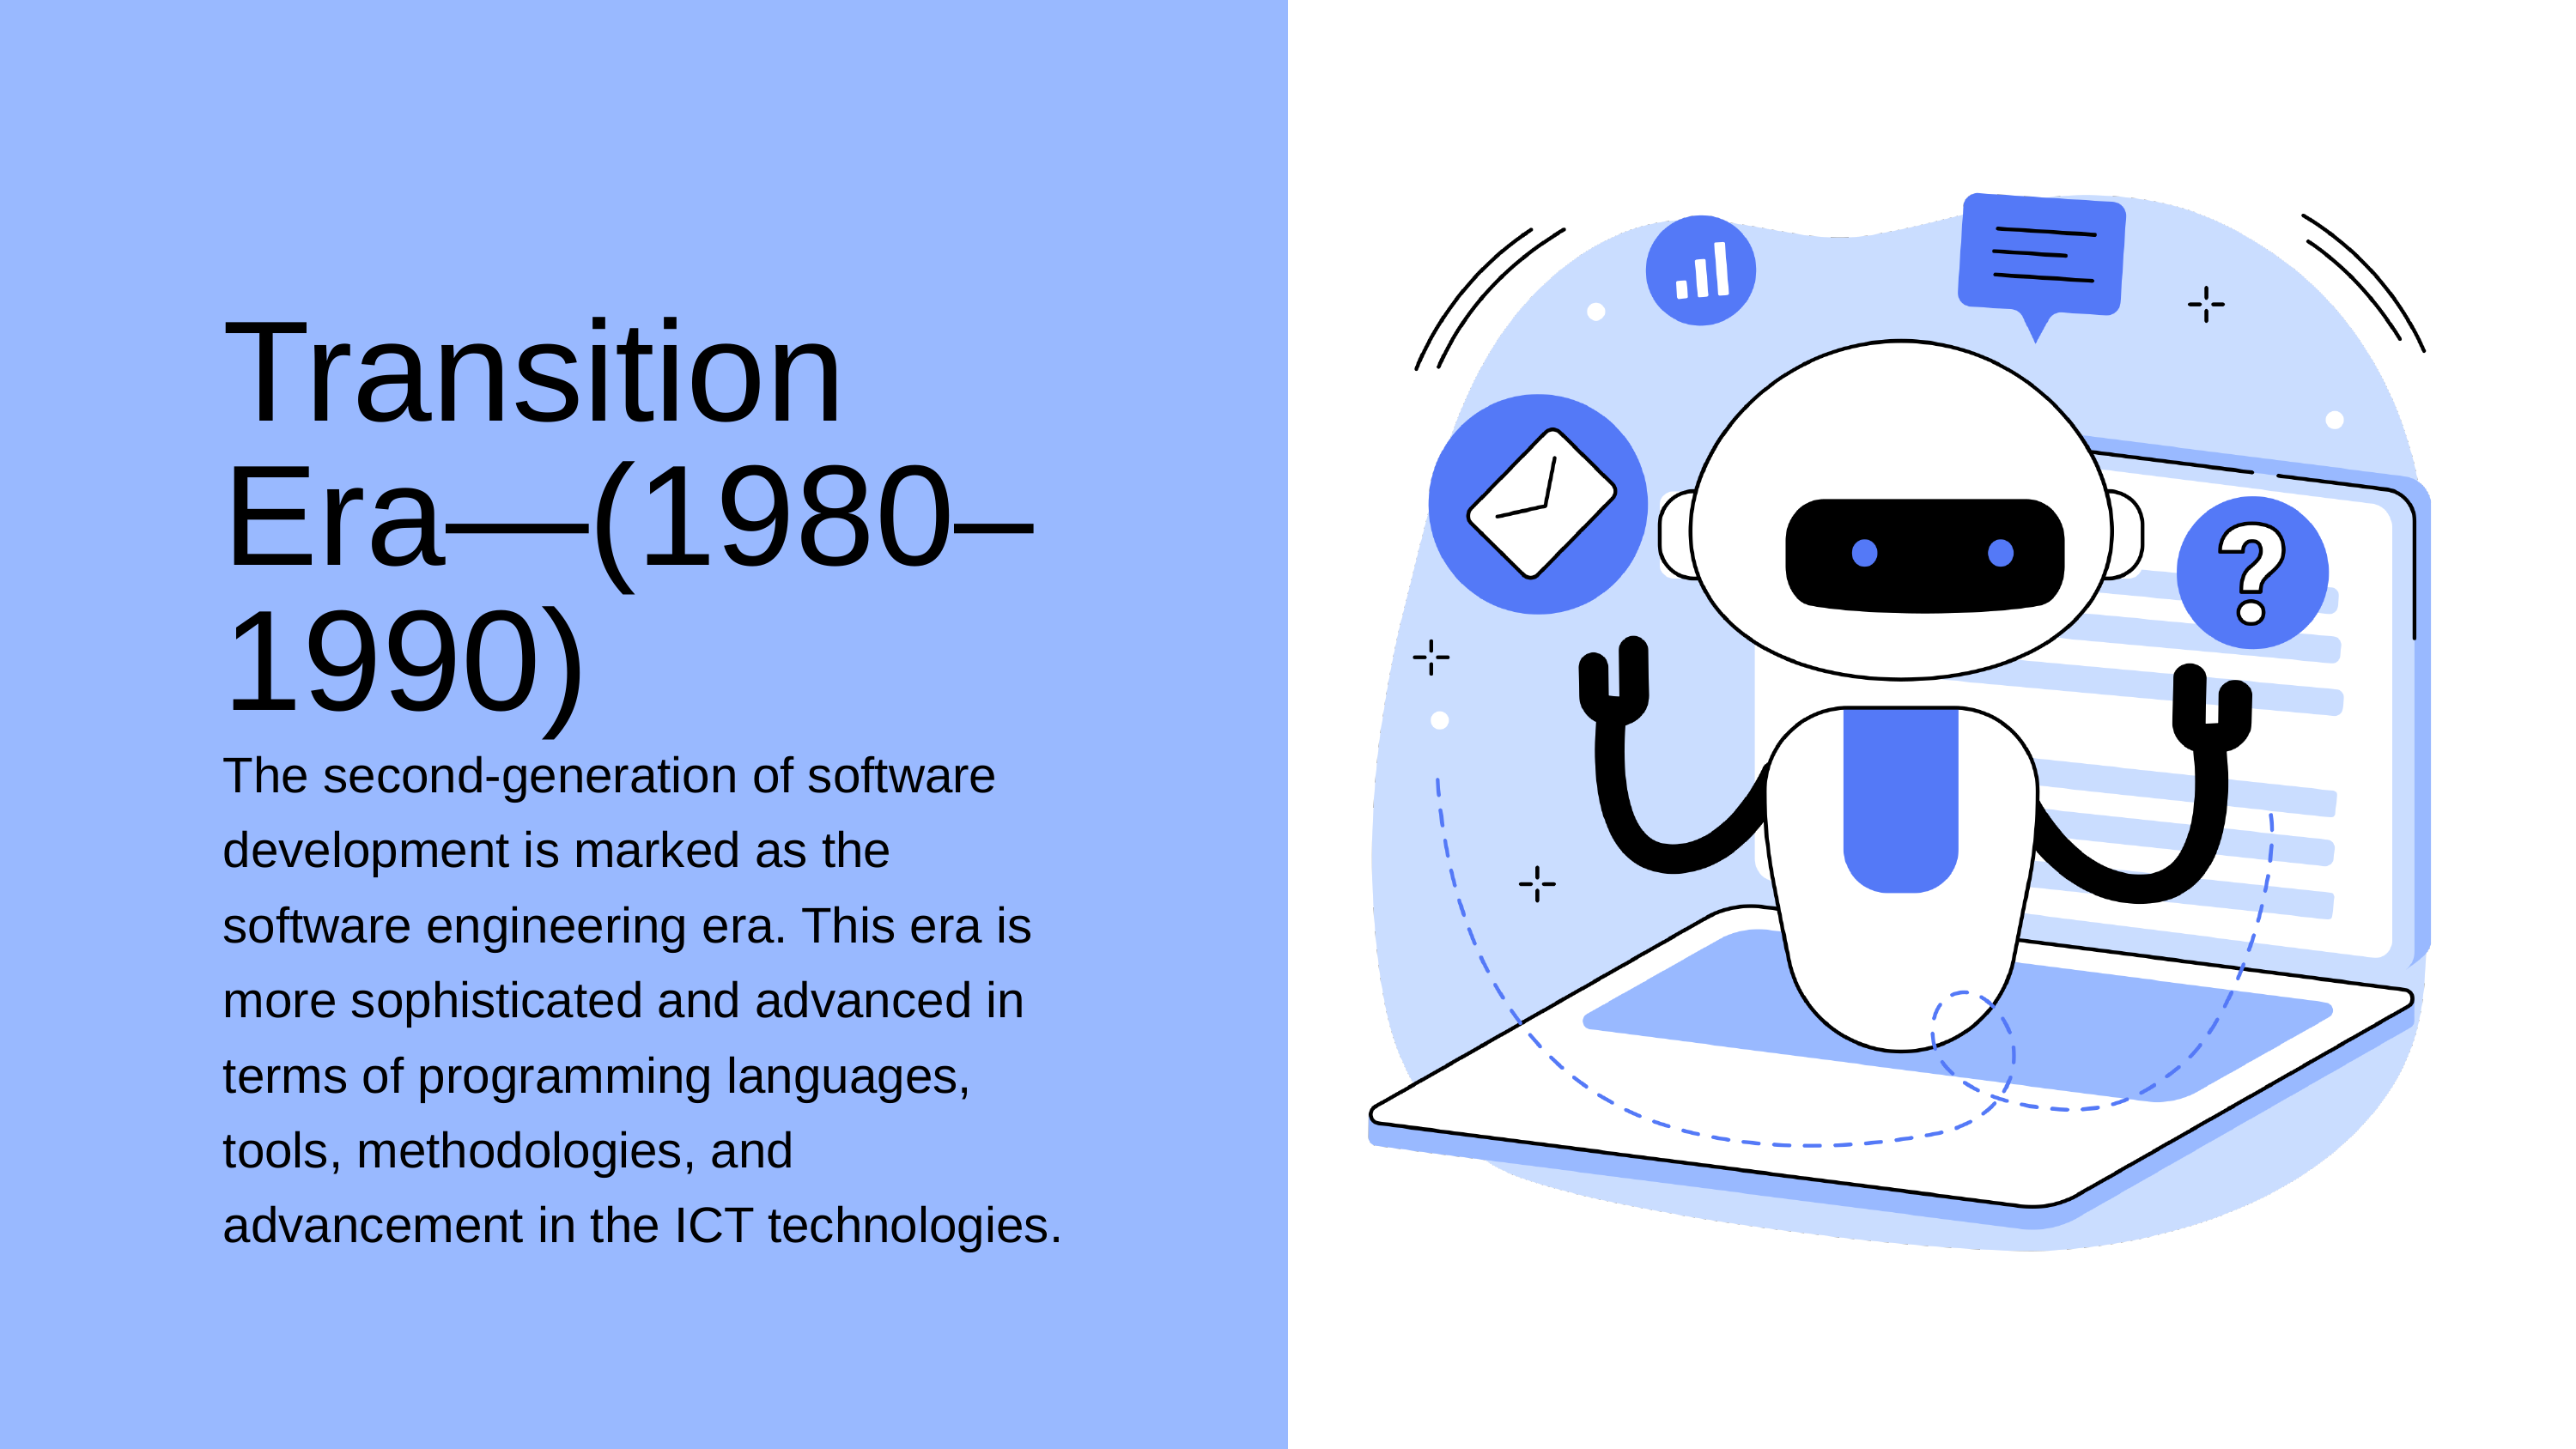

Transition Era—(1980–1990)
The second-generation of software development is marked as the software engineering era. This era is more sophisticated and advanced in terms of programming languages, tools, methodologies, and advancement in the ICT technologies.